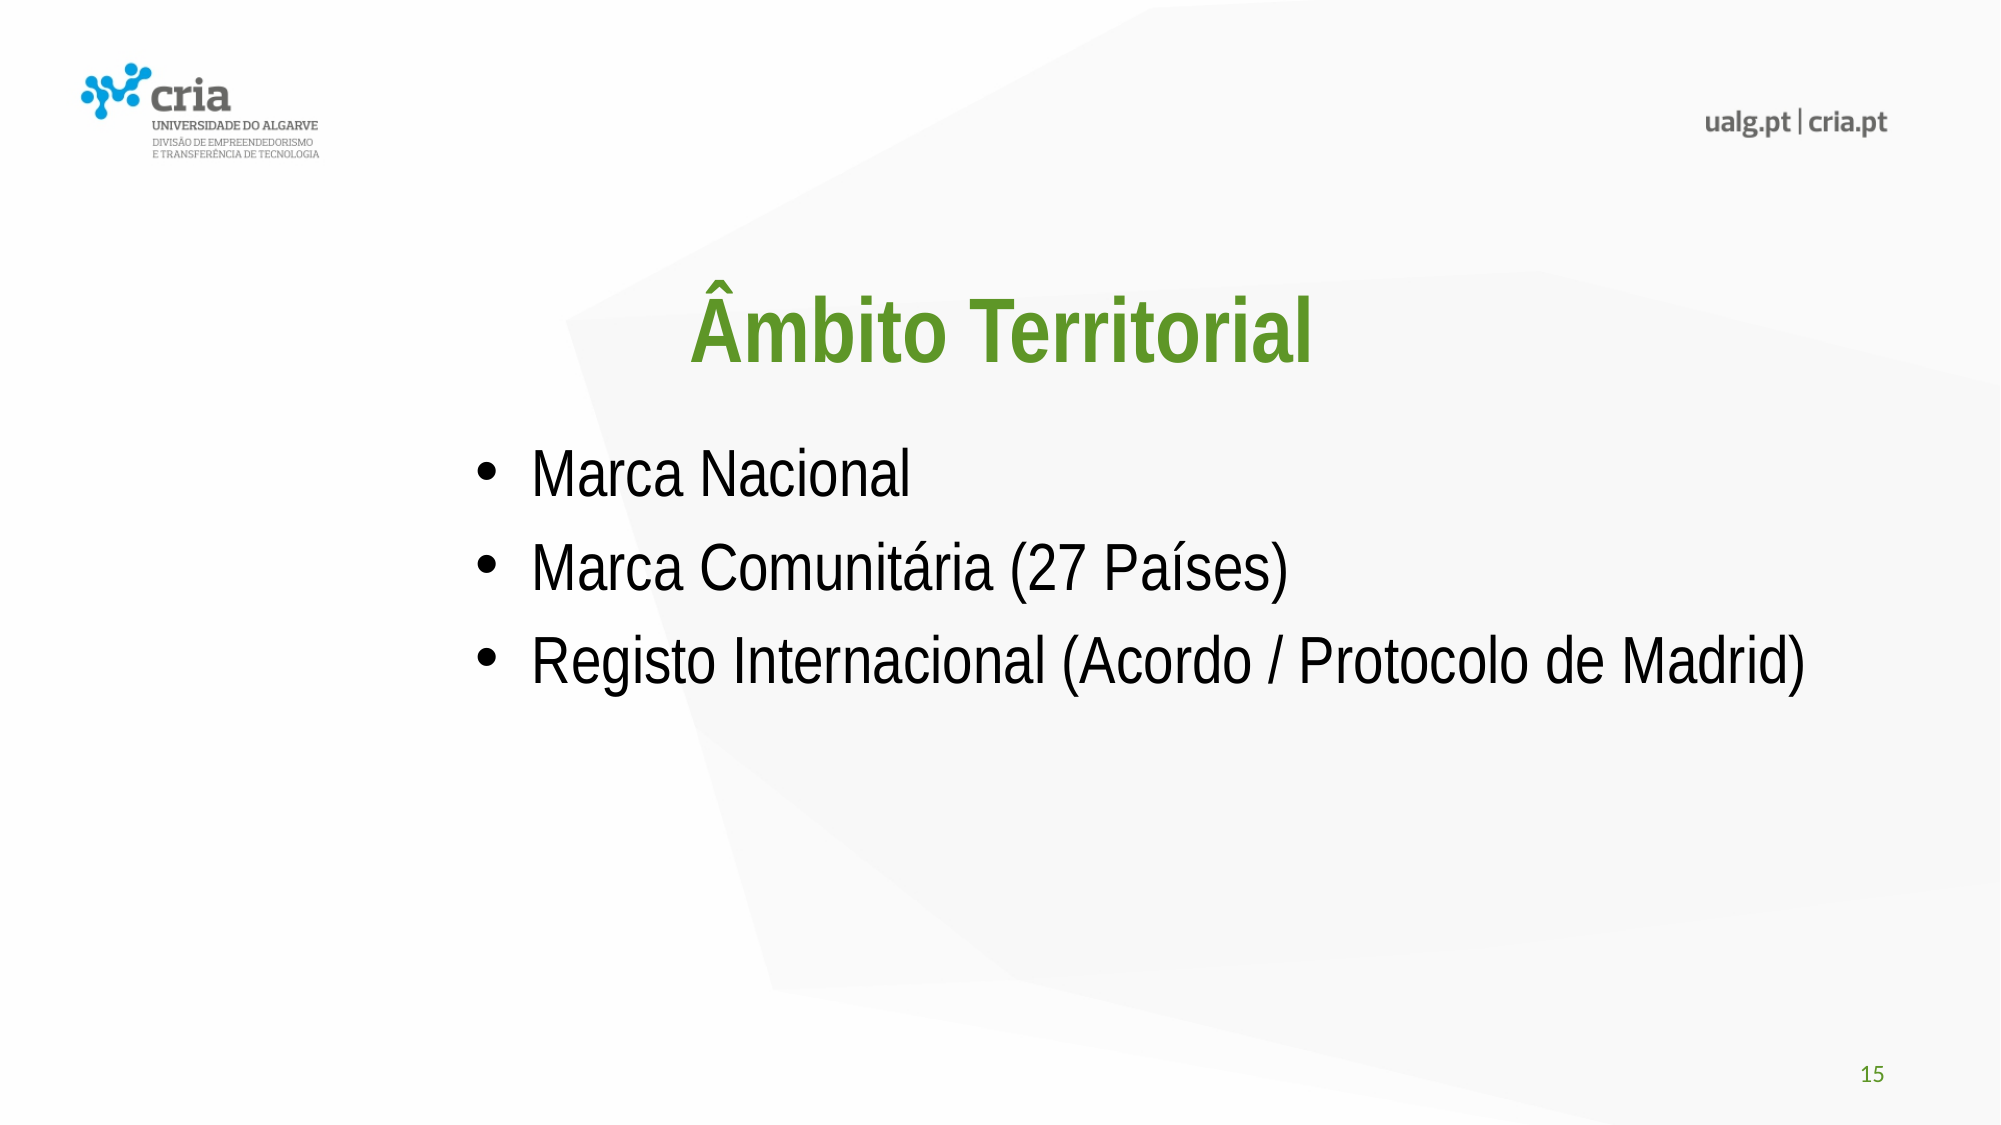

Âmbito Territorial
Marca Nacional
Marca Comunitária (27 Países)
Registo Internacional (Acordo / Protocolo de Madrid)
15